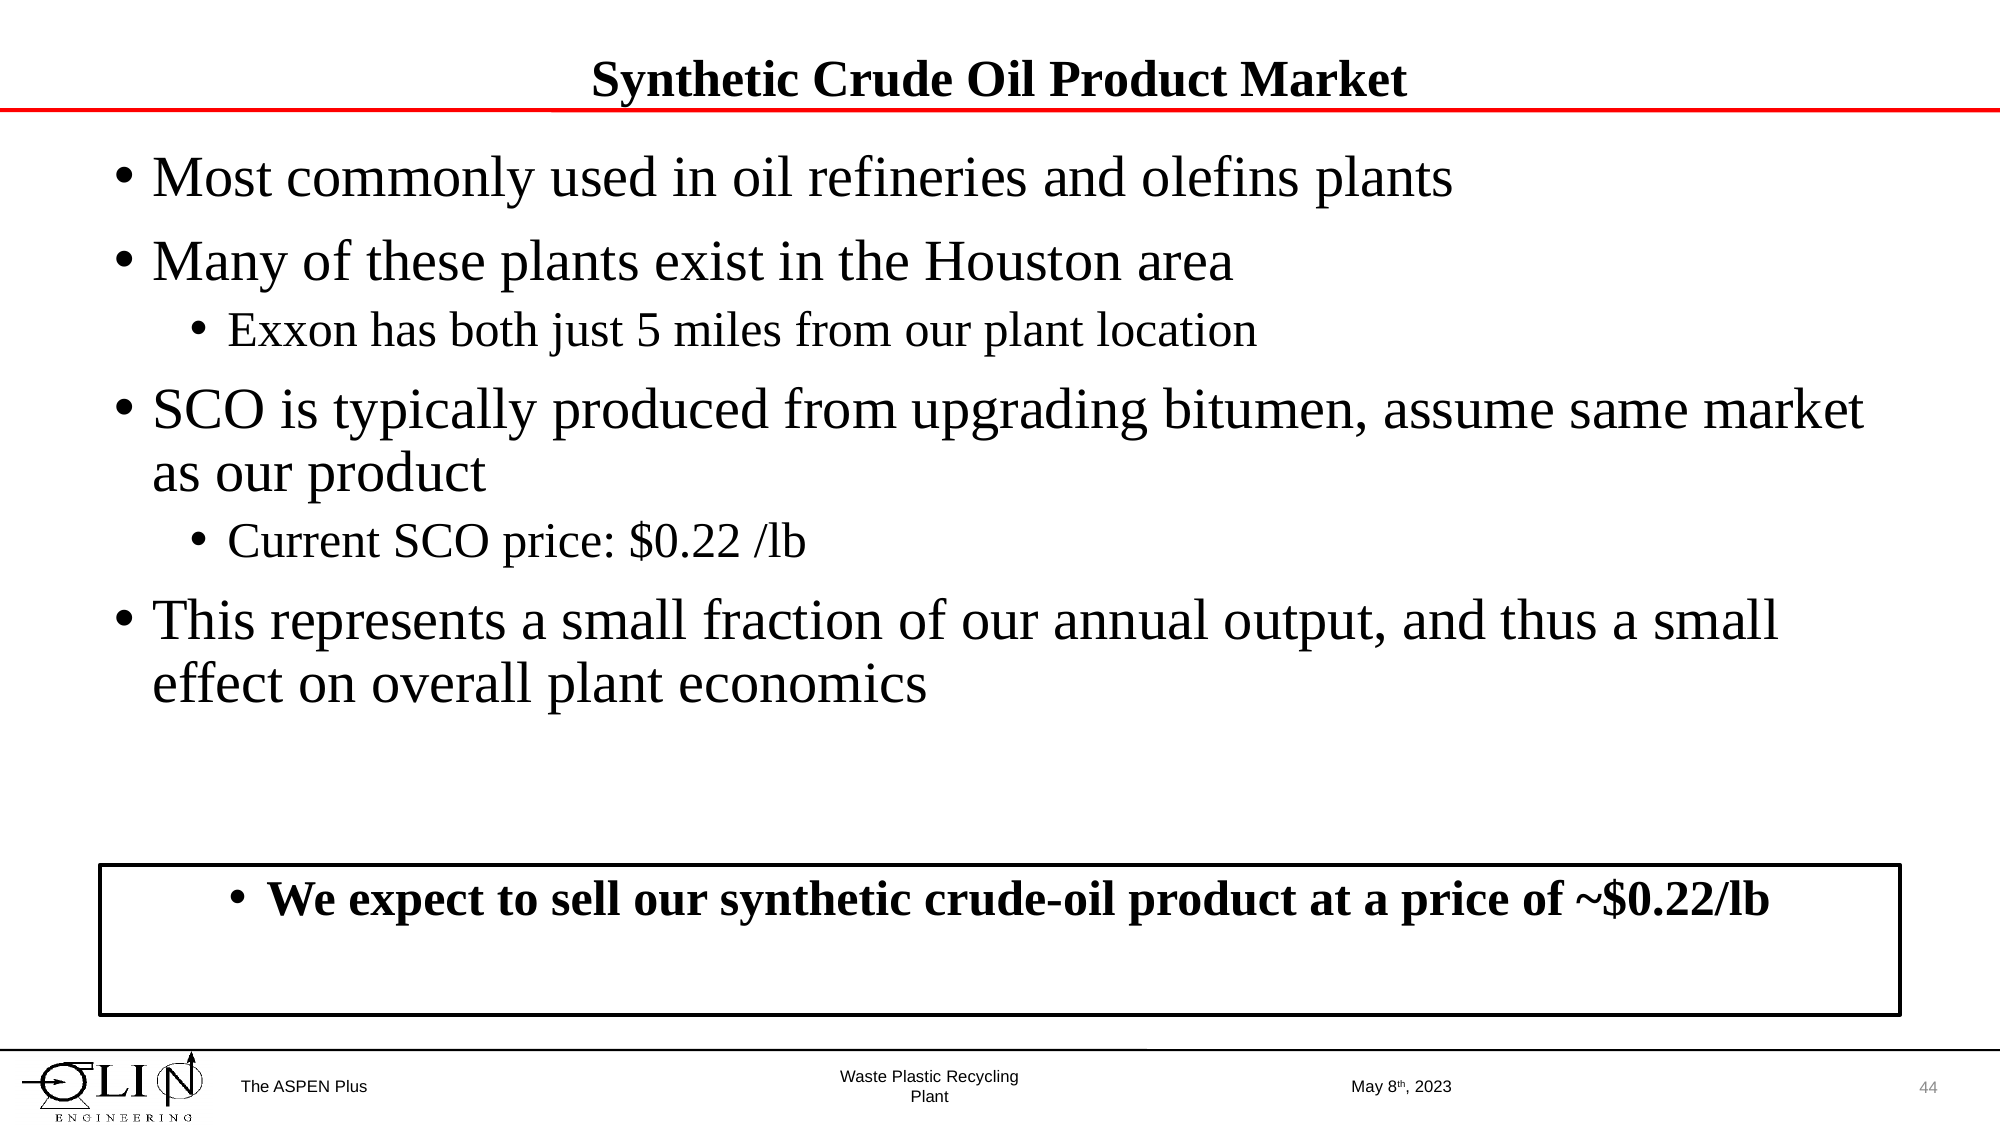

# Synthetic Crude Oil Product Market
Most commonly used in oil refineries and olefins plants
Many of these plants exist in the Houston area
Exxon has both just 5 miles from our plant location
SCO is typically produced from upgrading bitumen, assume same market as our product
Current SCO price: $0.22 /lb
This represents a small fraction of our annual output, and thus a small effect on overall plant economics

We expect to sell our synthetic crude-oil product at a price of ~$0.22/lb
The ASPEN Plus
May 8th, 2023
44